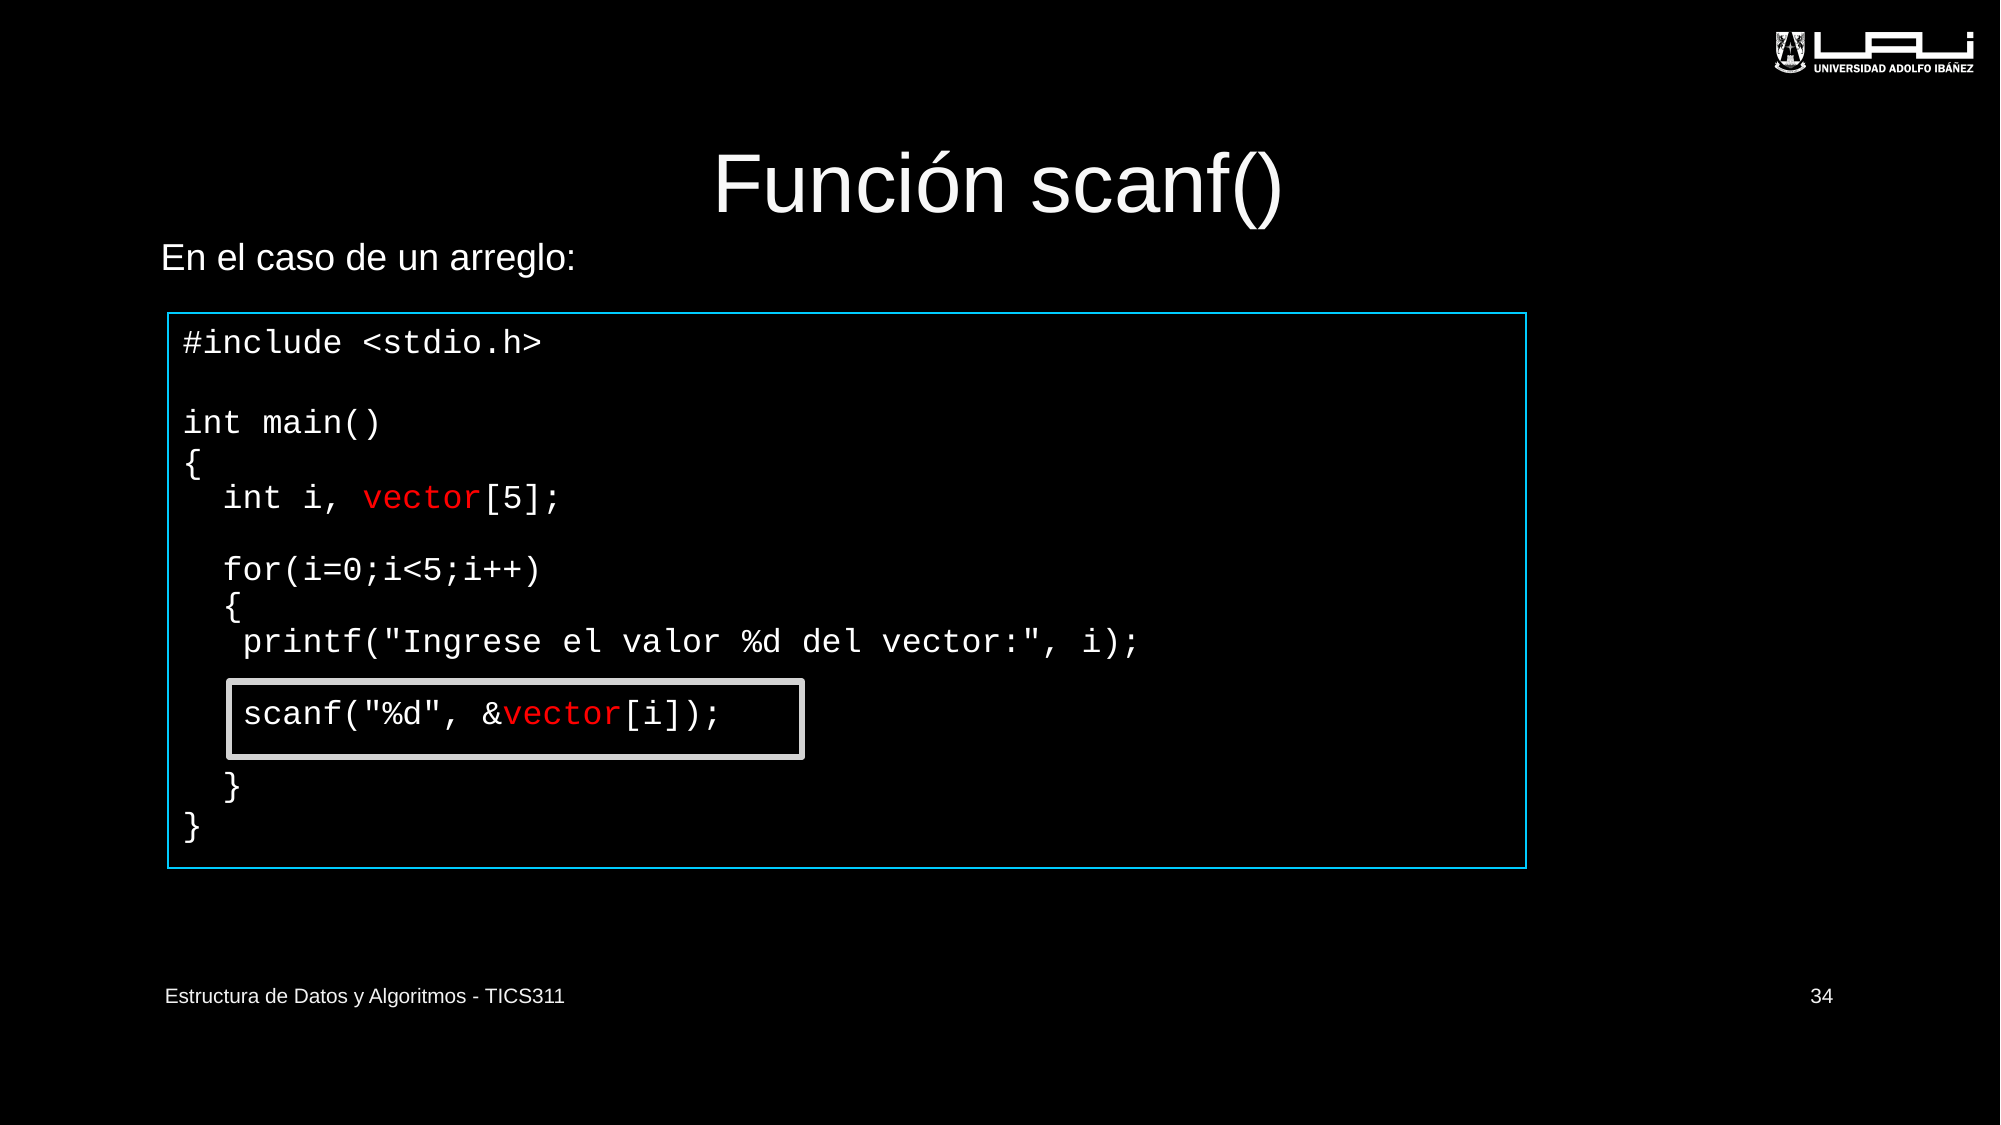

# Función scanf()
En el caso de un arreglo:
#include <stdio.h>

int main()
{
  int i, vector[5];

  for(i=0;i<5;i++)
  {
   printf("Ingrese el valor %d del vector:", i);

   scanf("%d", &vector[i]);

  }
}

Estructura de Datos y Algoritmos - TICS311
34